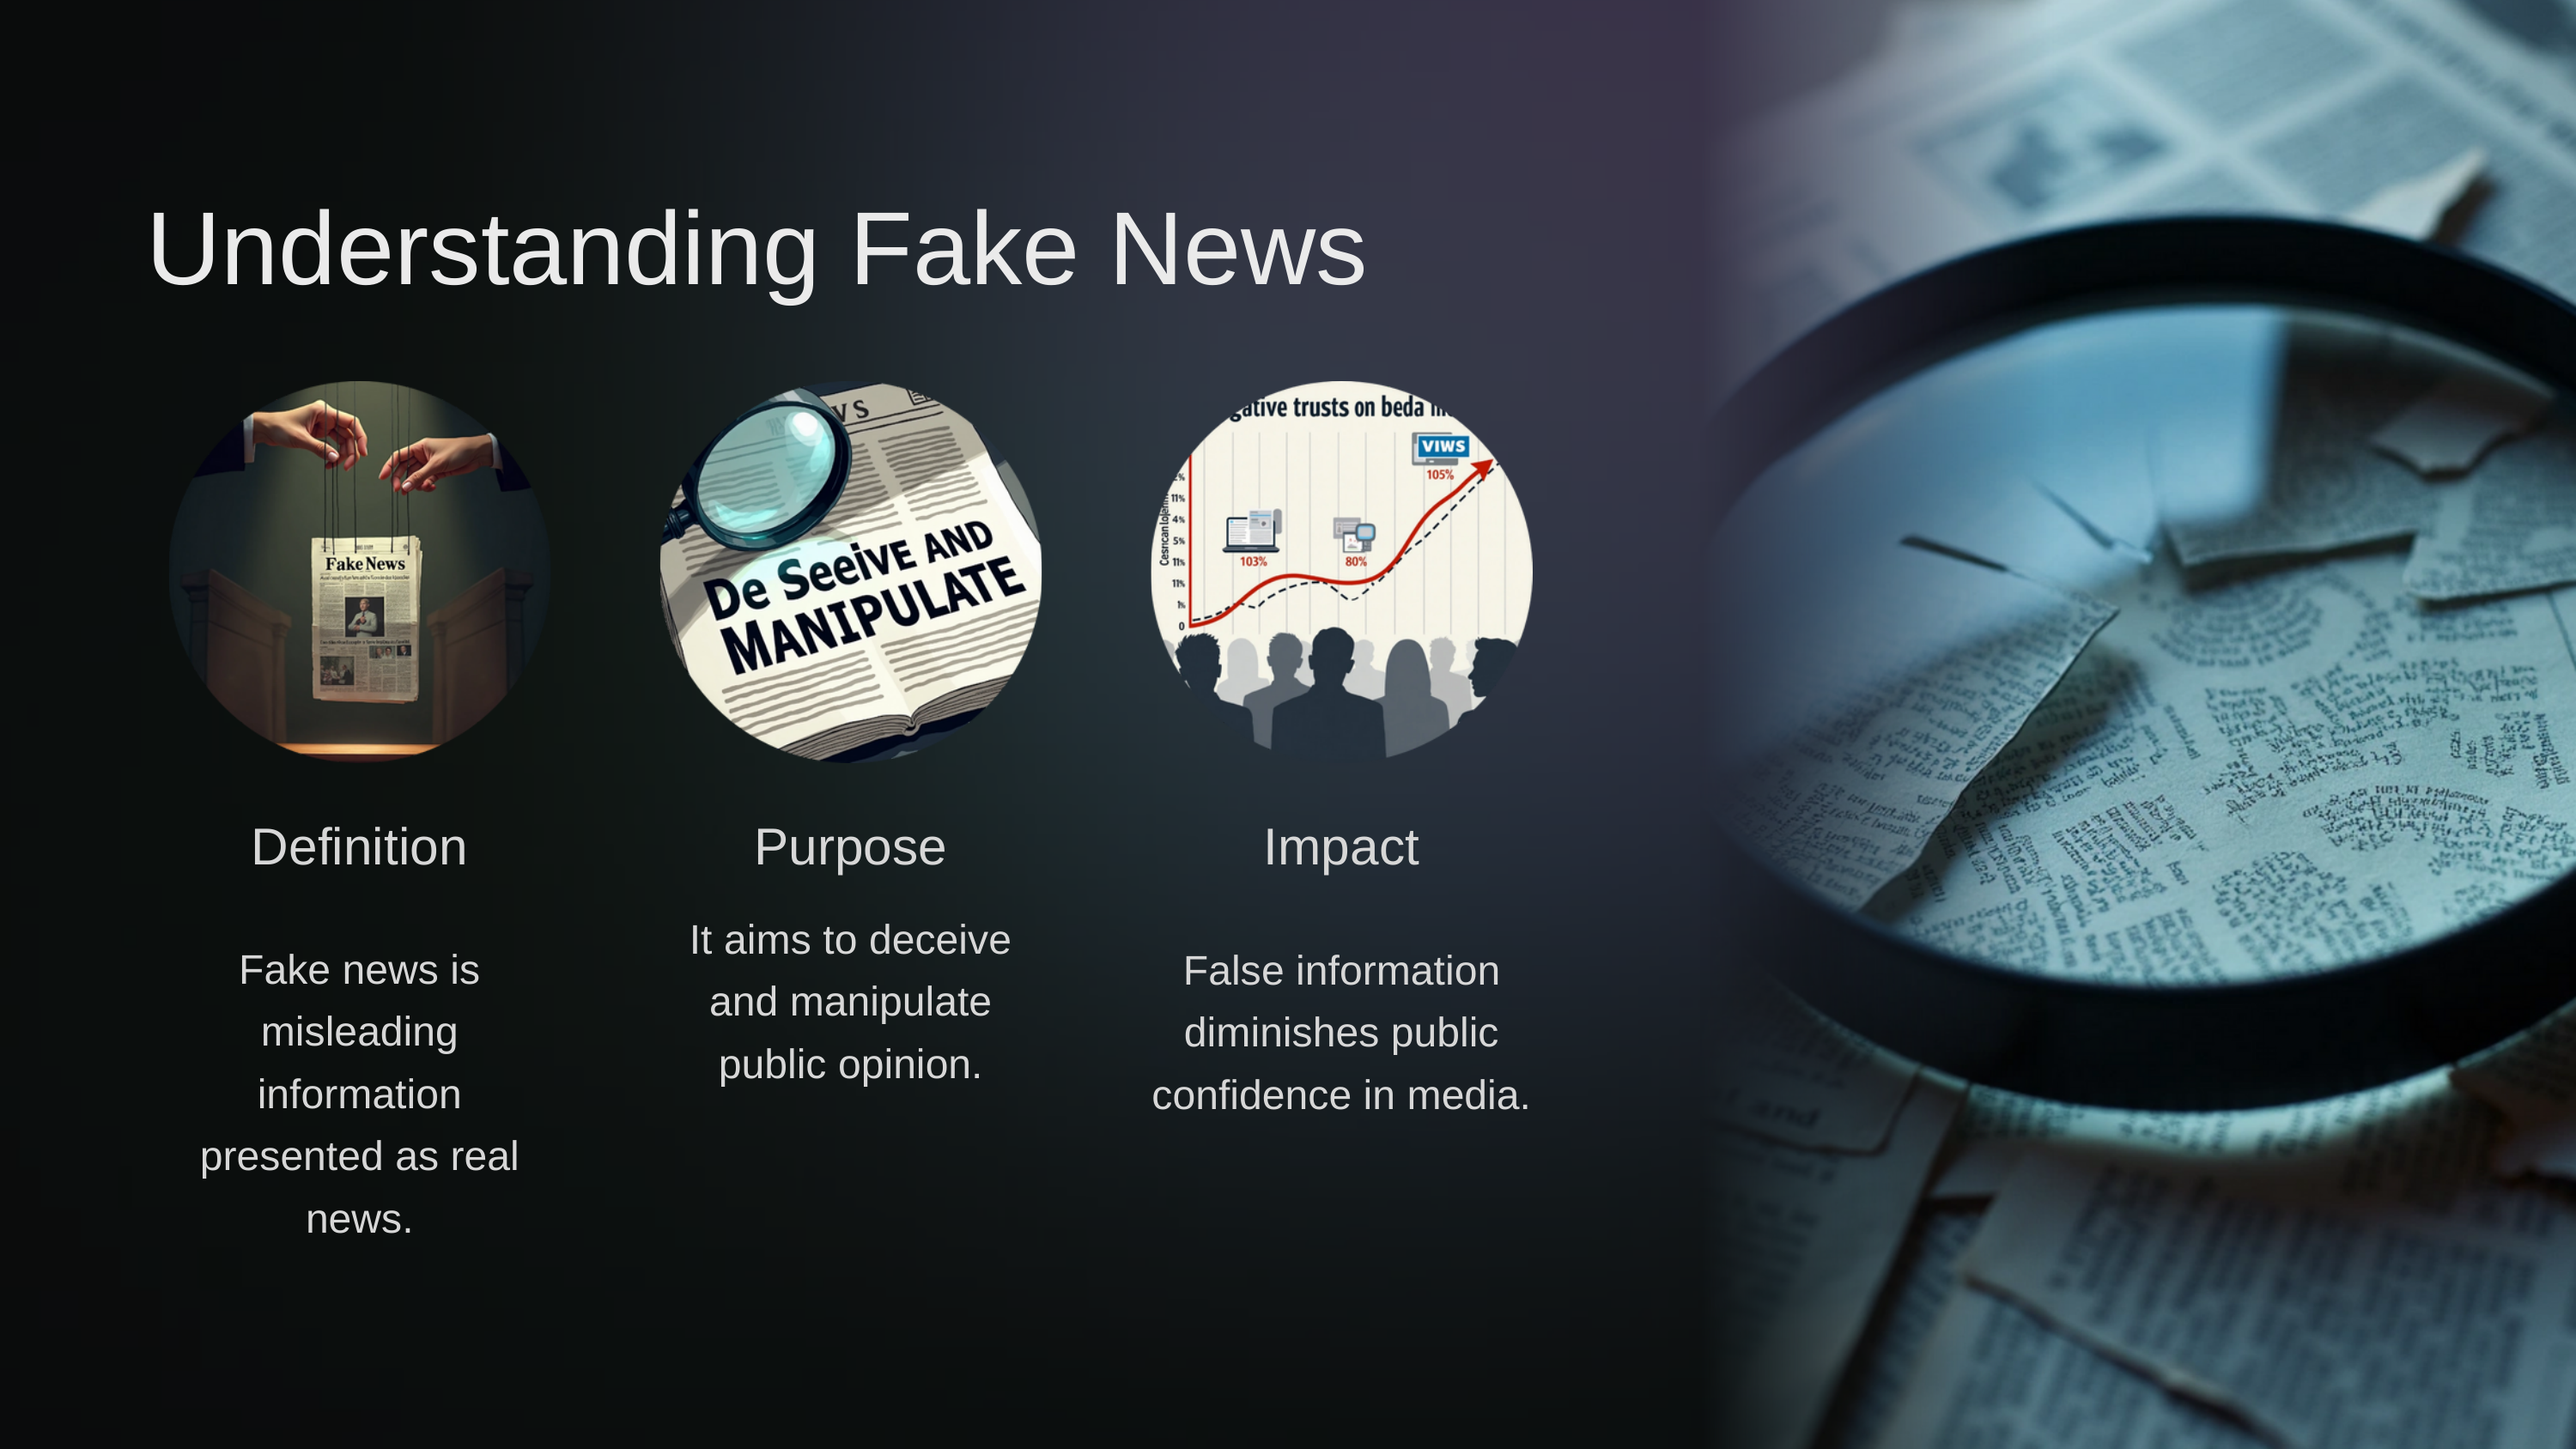

Understanding Fake News

Definition

Purpose

Impact

Fake news is misleading information presented as real news.

It aims to deceive and manipulate public opinion.

False information diminishes public confidence in media.